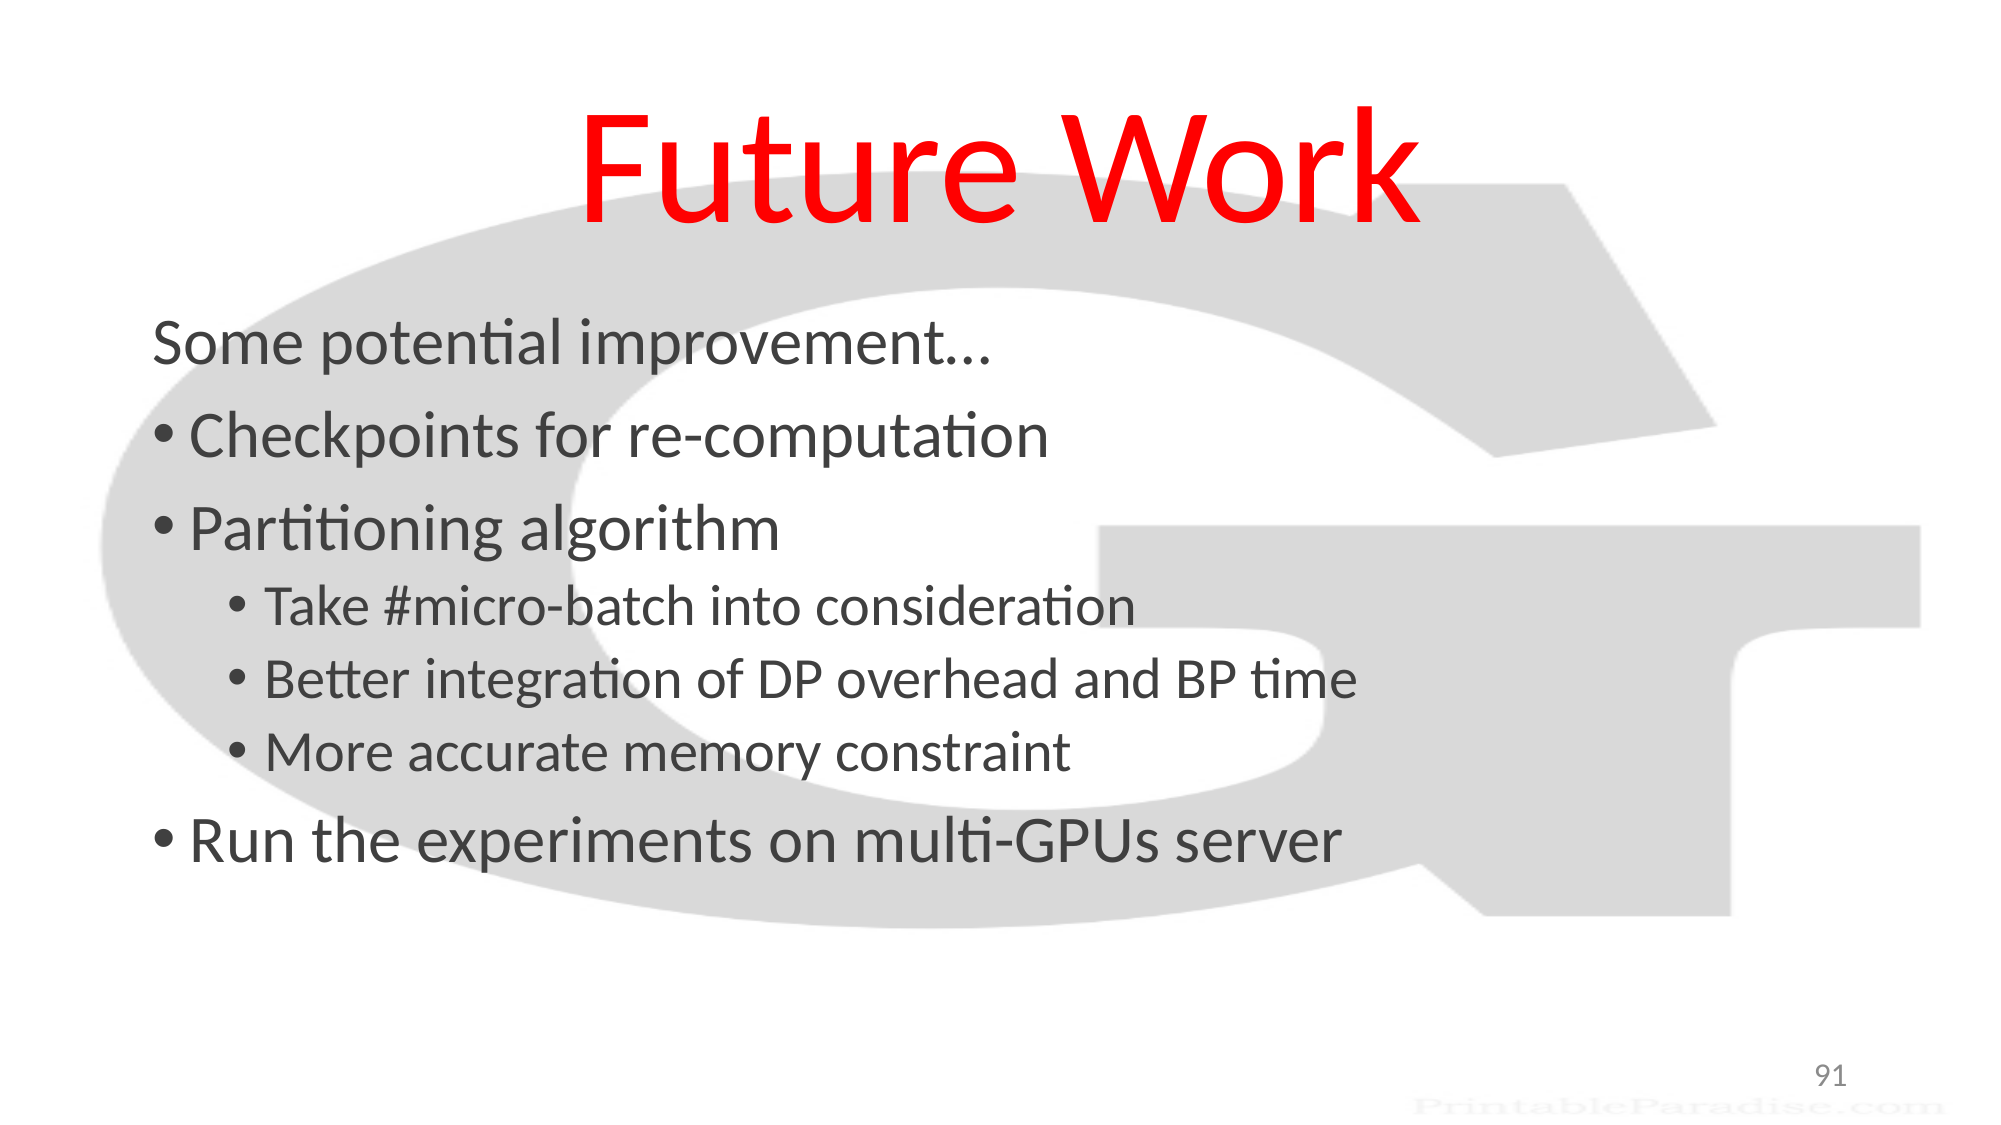

# Future Work
Some potential improvement…
Checkpoints for re-computation
Partitioning algorithm
Take #micro-batch into consideration
Better integration of DP overhead and BP time
More accurate memory constraint
Run the experiments on multi-GPUs server

91